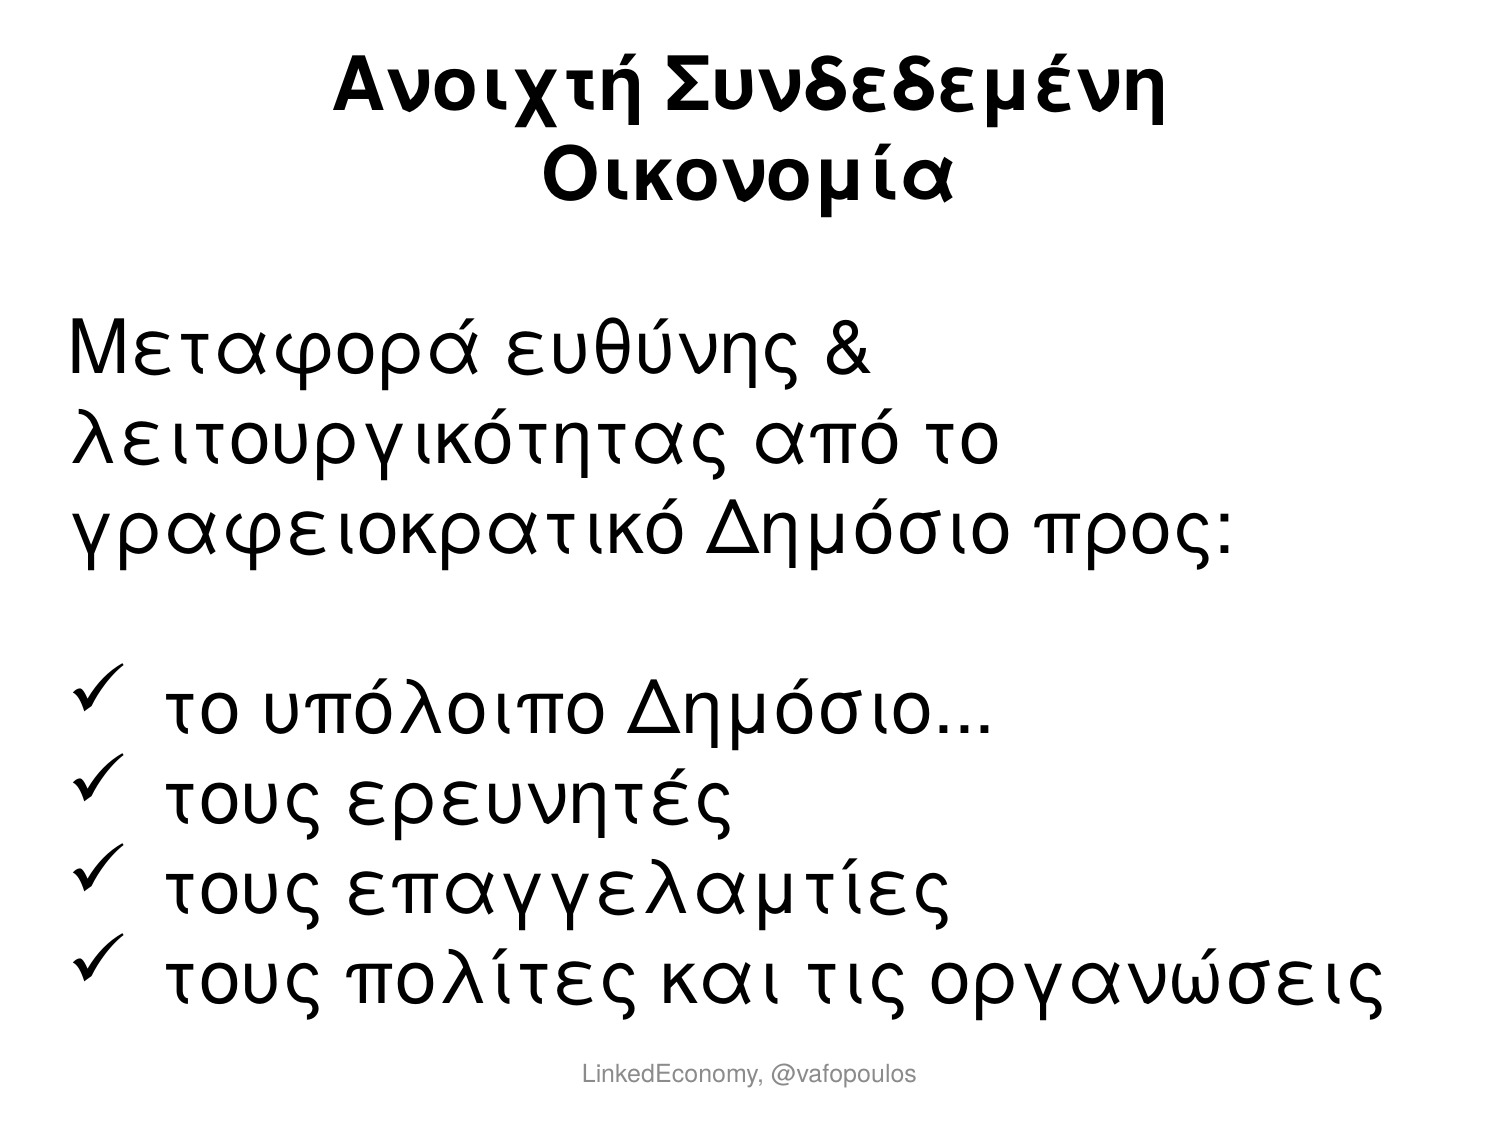

# Ανοιχτή Συνδεδεμένη Οικονομία
Μεταφορά ευθύνης & λειτουργικότητας από το γραφειοκρατικό Δημόσιο προς:

το υπόλοιπο Δημόσιο...
τους ερευνητές
τους επαγγελαμτίες
τους πολίτες και τις οργανώσεις

LinkedEconomy, @vafopoulos